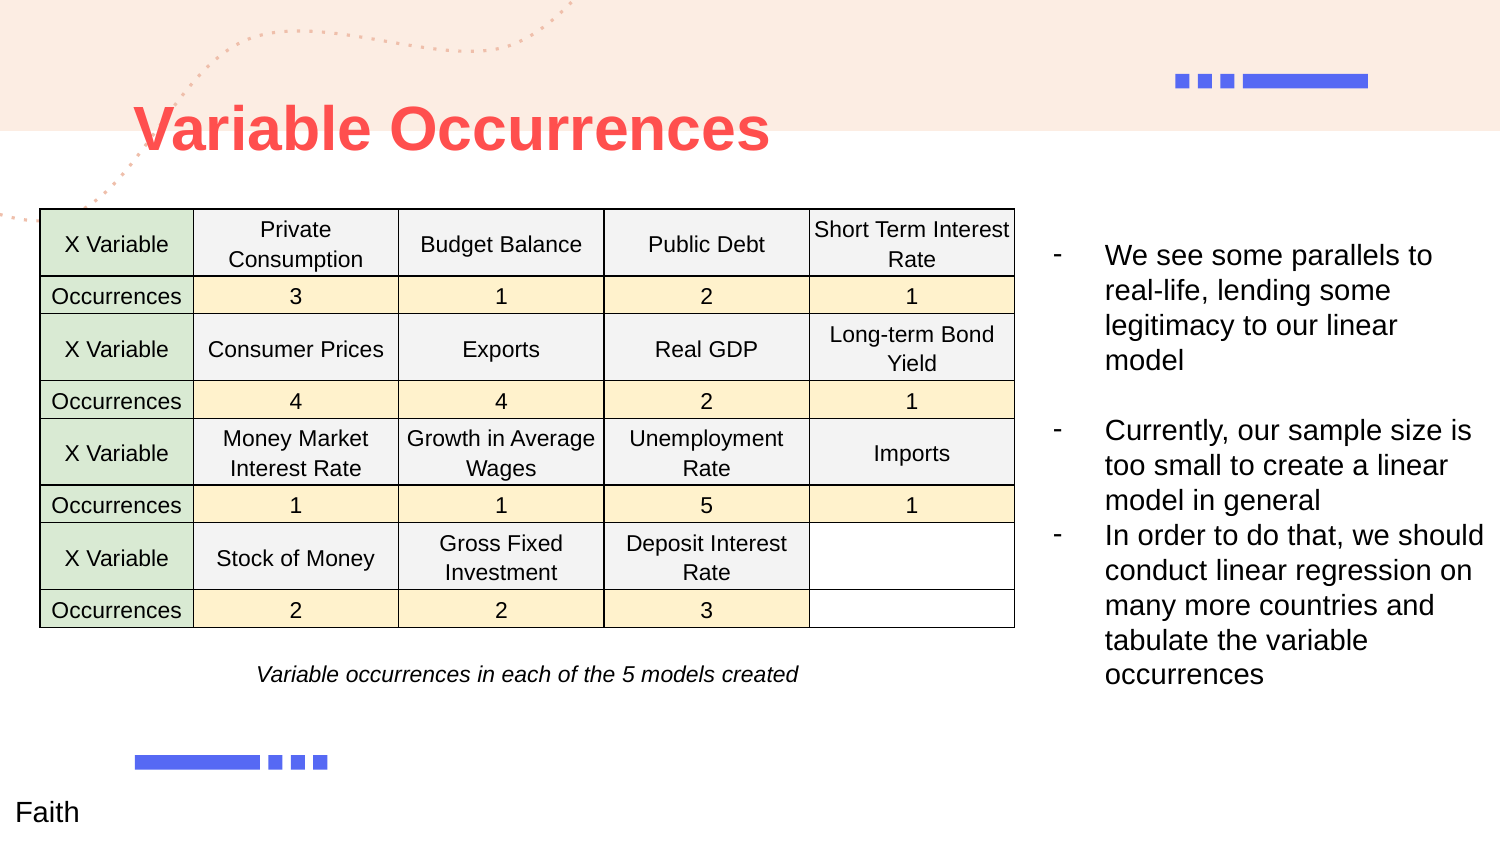

# Variable Occurrences
| X Variable | Private Consumption | Budget Balance | Public Debt | Short Term Interest Rate |
| --- | --- | --- | --- | --- |
| Occurrences | 3 | 1 | 2 | 1 |
| X Variable | Consumer Prices | Exports | Real GDP | Long-term Bond Yield |
| Occurrences | 4 | 4 | 2 | 1 |
| X Variable | Money Market Interest Rate | Growth in Average Wages | Unemployment Rate | Imports |
| Occurrences | 1 | 1 | 5 | 1 |
| X Variable | Stock of Money | Gross Fixed Investment | Deposit Interest Rate |  |
| Occurrences | 2 | 2 | 3 |  |
We see some parallels to real-life, lending some legitimacy to our linear model

Currently, our sample size is too small to create a linear model in general
In order to do that, we should conduct linear regression on many more countries and tabulate the variable occurrences
Variable occurrences in each of the 5 models created
Faith